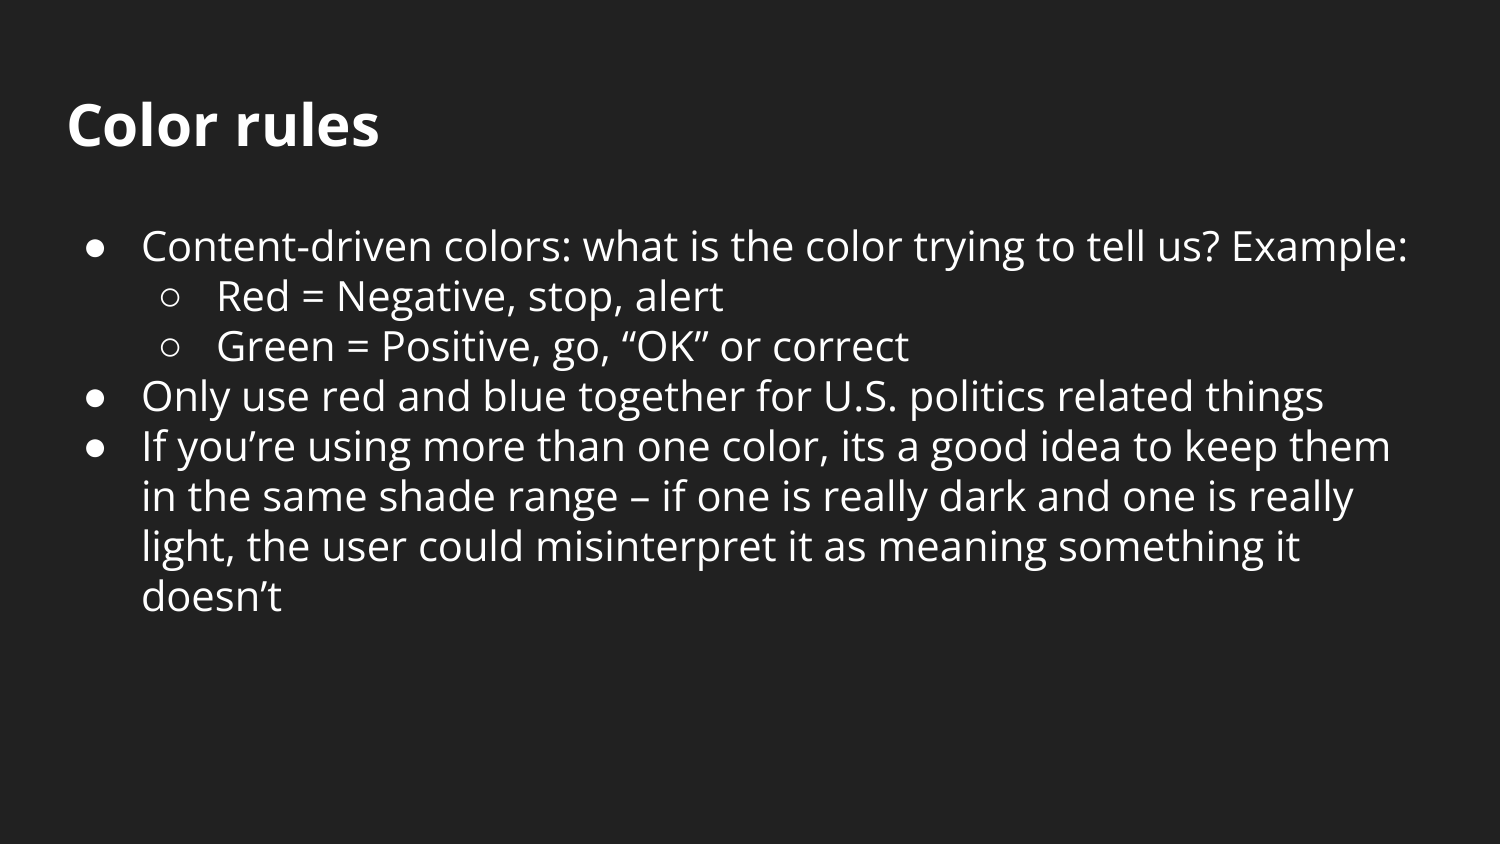

# Color rules
Content-driven colors: what is the color trying to tell us? Example:
Red = Negative, stop, alert
Green = Positive, go, “OK” or correct
Only use red and blue together for U.S. politics related things
If you’re using more than one color, its a good idea to keep them in the same shade range – if one is really dark and one is really light, the user could misinterpret it as meaning something it doesn’t